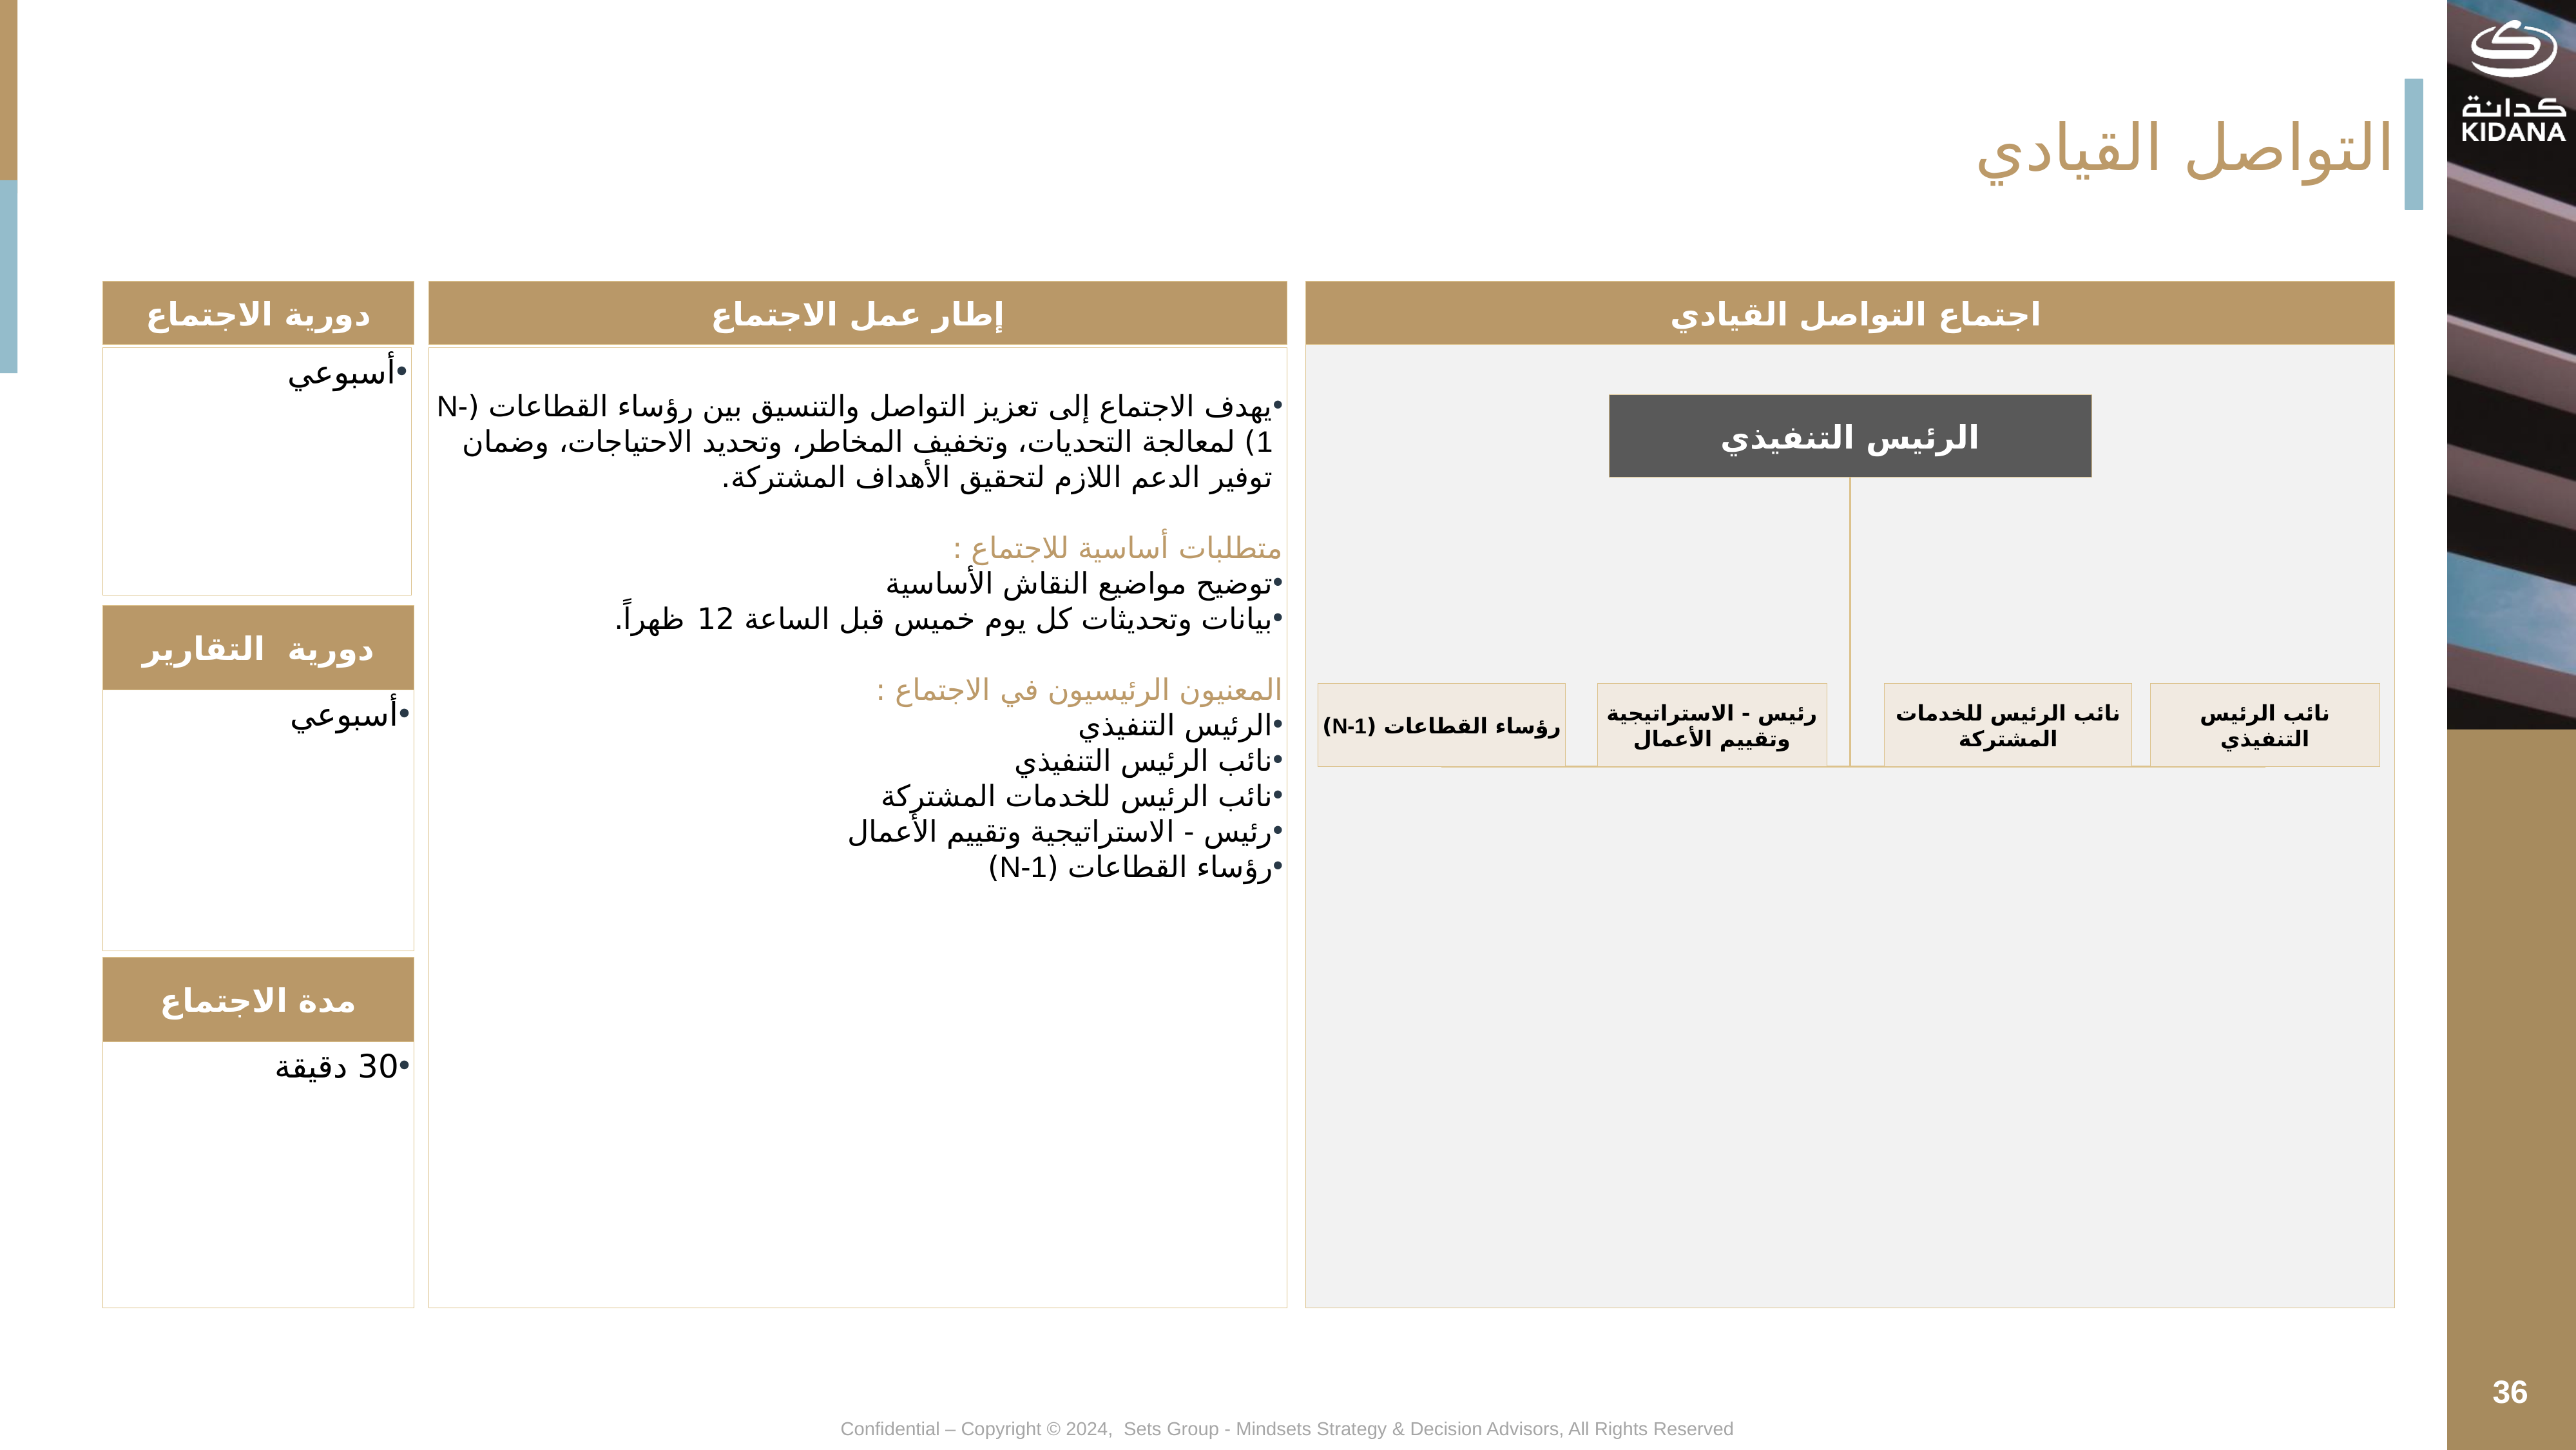

التواصل القيادي
اجتماع التواصل القيادي
إطار عمل الاجتماع
دورية الاجتماع

أسبوعي

يهدف الاجتماع إلى تعزيز التواصل والتنسيق بين رؤساء القطاعات (N-1) لمعالجة التحديات، وتخفيف المخاطر، وتحديد الاحتياجات، وضمان توفير الدعم اللازم لتحقيق الأهداف المشتركة.

متطلبات أساسية للاجتماع :
توضيح مواضيع النقاش الأساسية
بيانات وتحديثات كل يوم خميس قبل الساعة 12 ظهراً.

المعنيون الرئيسيون في الاجتماع :
الرئيس التنفيذي
نائب الرئيس التنفيذي
نائب الرئيس للخدمات المشتركة
رئيس - الاستراتيجية وتقييم الأعمال
رؤساء القطاعات (N-1)

الرئيس التنفيذي
رؤساء القطاعات (N-1)
نائب الرئيس للخدمات المشتركة
دورية  التقارير
رئيس - الاستراتيجية وتقييم الأعمال
نائب الرئيس التنفيذي
أسبوعي
مدة الاجتماع
30 دقيقة